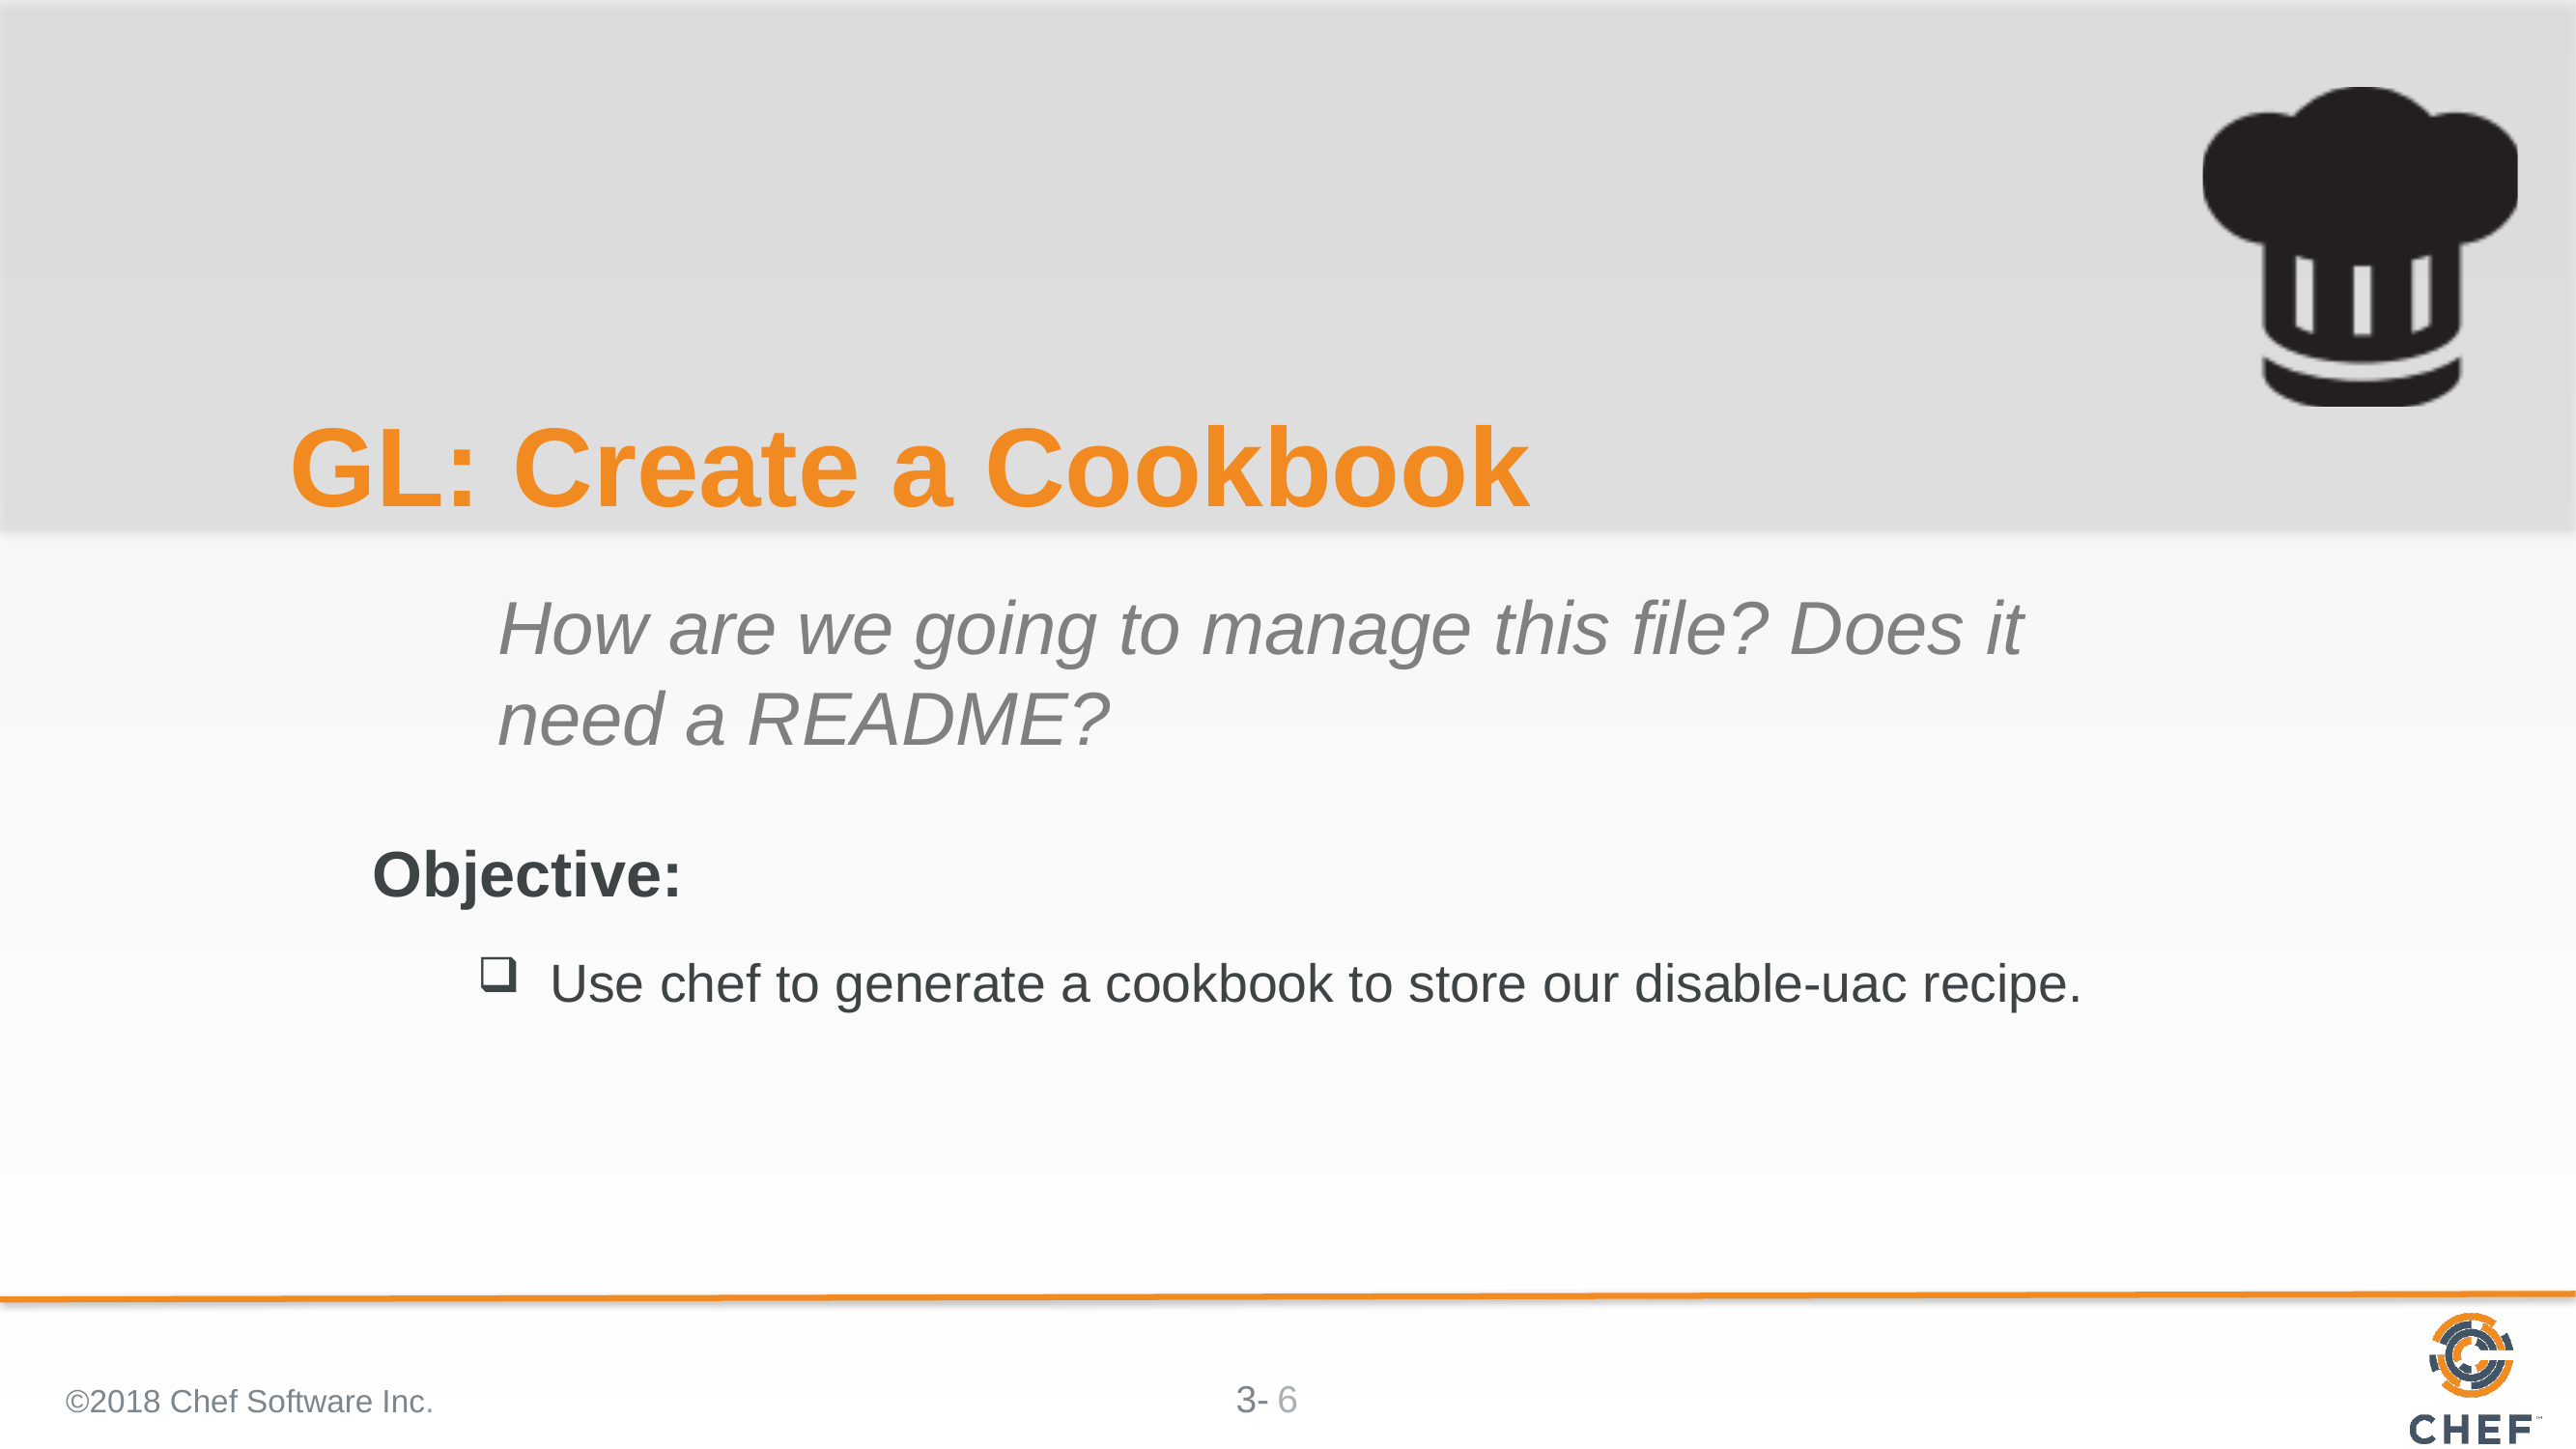

# GL: Create a Cookbook
How are we going to manage this file? Does it need a README?
Use chef to generate a cookbook to store our disable-uac recipe.
©2018 Chef Software Inc.
6